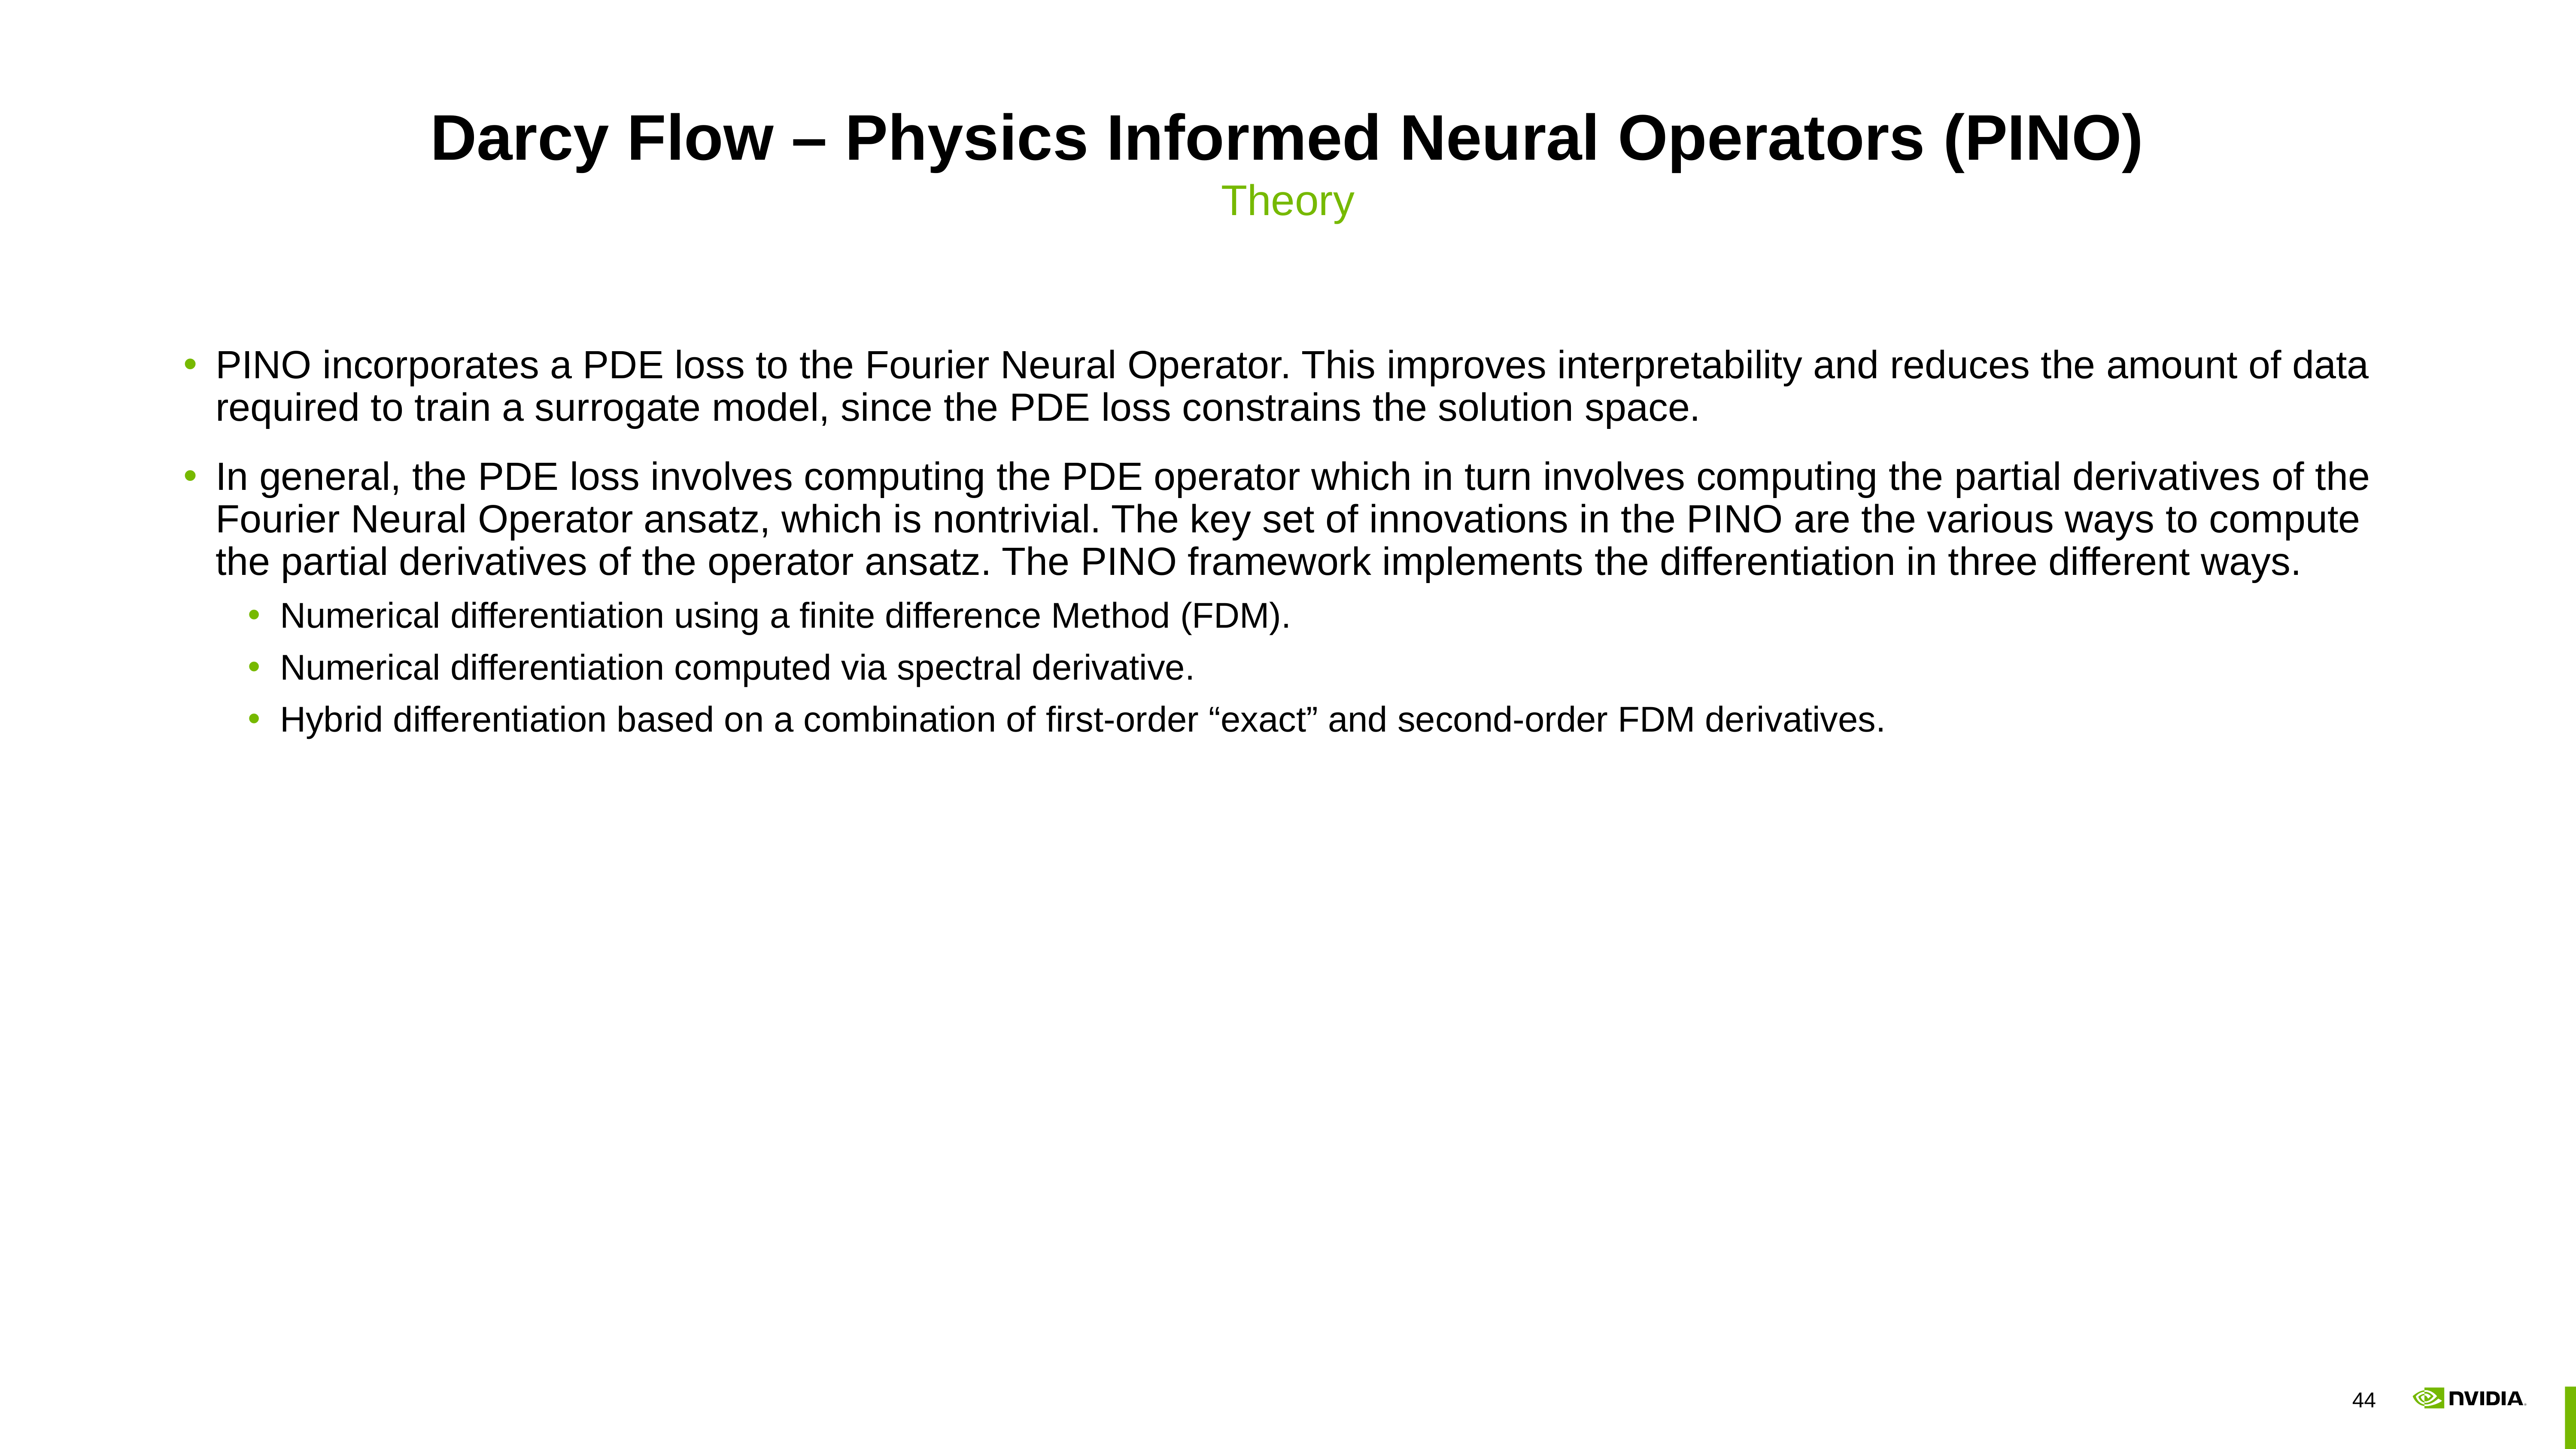

# Darcy Flow – Physics Informed Neural Operators (PINO)
Theory
PINO incorporates a PDE loss to the Fourier Neural Operator. This improves interpretability and reduces the amount of data required to train a surrogate model, since the PDE loss constrains the solution space. ​
In general, the PDE loss involves computing the PDE operator which in turn involves computing the partial derivatives of the Fourier Neural Operator ansatz, which is nontrivial. The key set of innovations in the PINO are the various ways to compute the partial derivatives of the operator ansatz. The PINO framework implements the differentiation in three different ways.​
Numerical differentiation using a finite difference Method (FDM).​
Numerical differentiation computed via spectral derivative.​
Hybrid differentiation based on a combination of first-order “exact” and second-order FDM derivatives.​